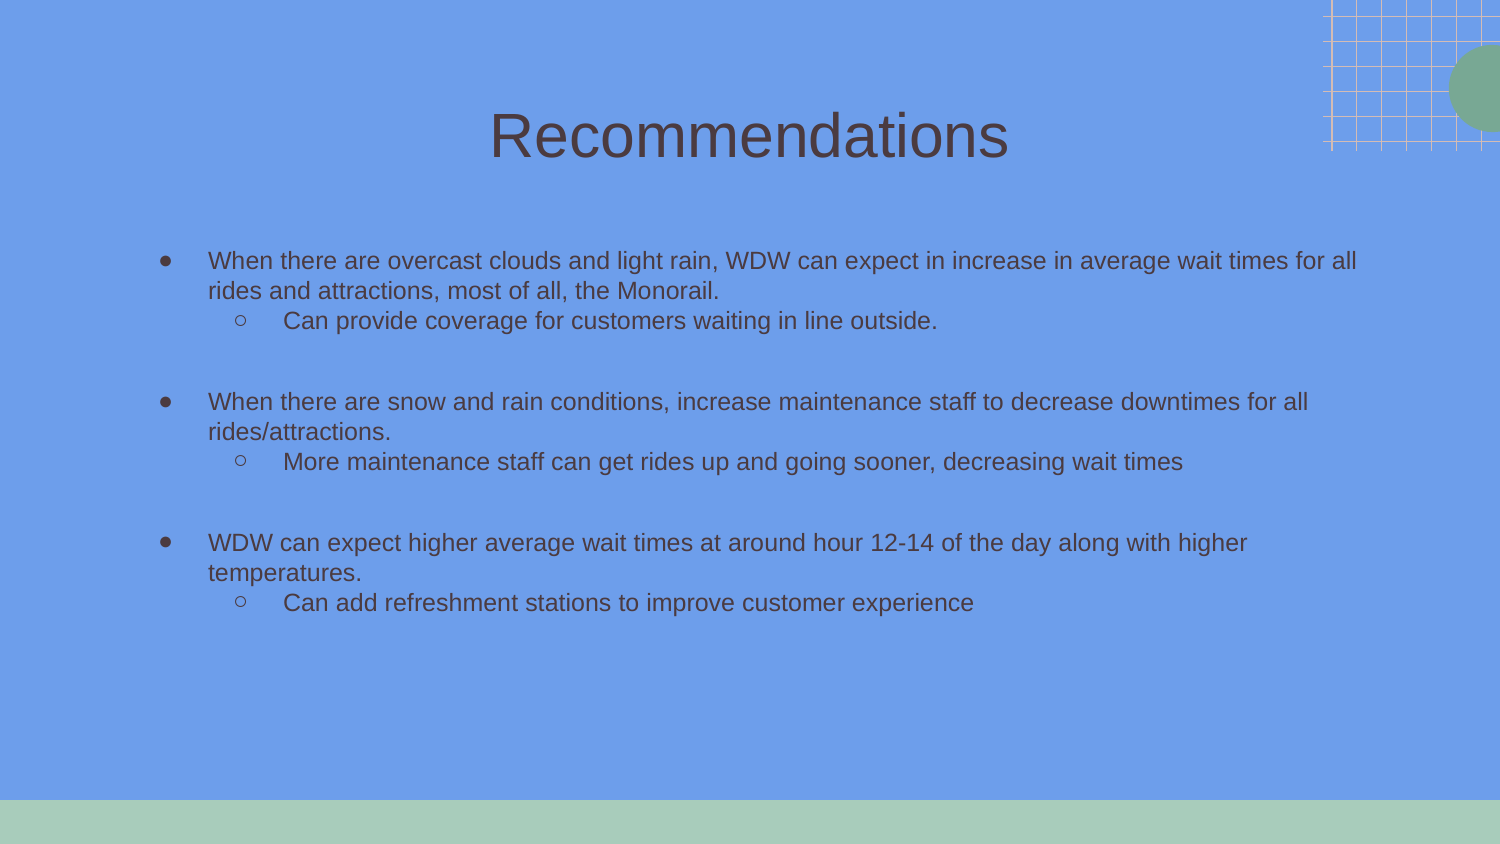

# Recommendations
When there are overcast clouds and light rain, WDW can expect in increase in average wait times for all rides and attractions, most of all, the Monorail.
Can provide coverage for customers waiting in line outside.

When there are snow and rain conditions, increase maintenance staff to decrease downtimes for all rides/attractions.
More maintenance staff can get rides up and going sooner, decreasing wait times

WDW can expect higher average wait times at around hour 12-14 of the day along with higher temperatures.
Can add refreshment stations to improve customer experience